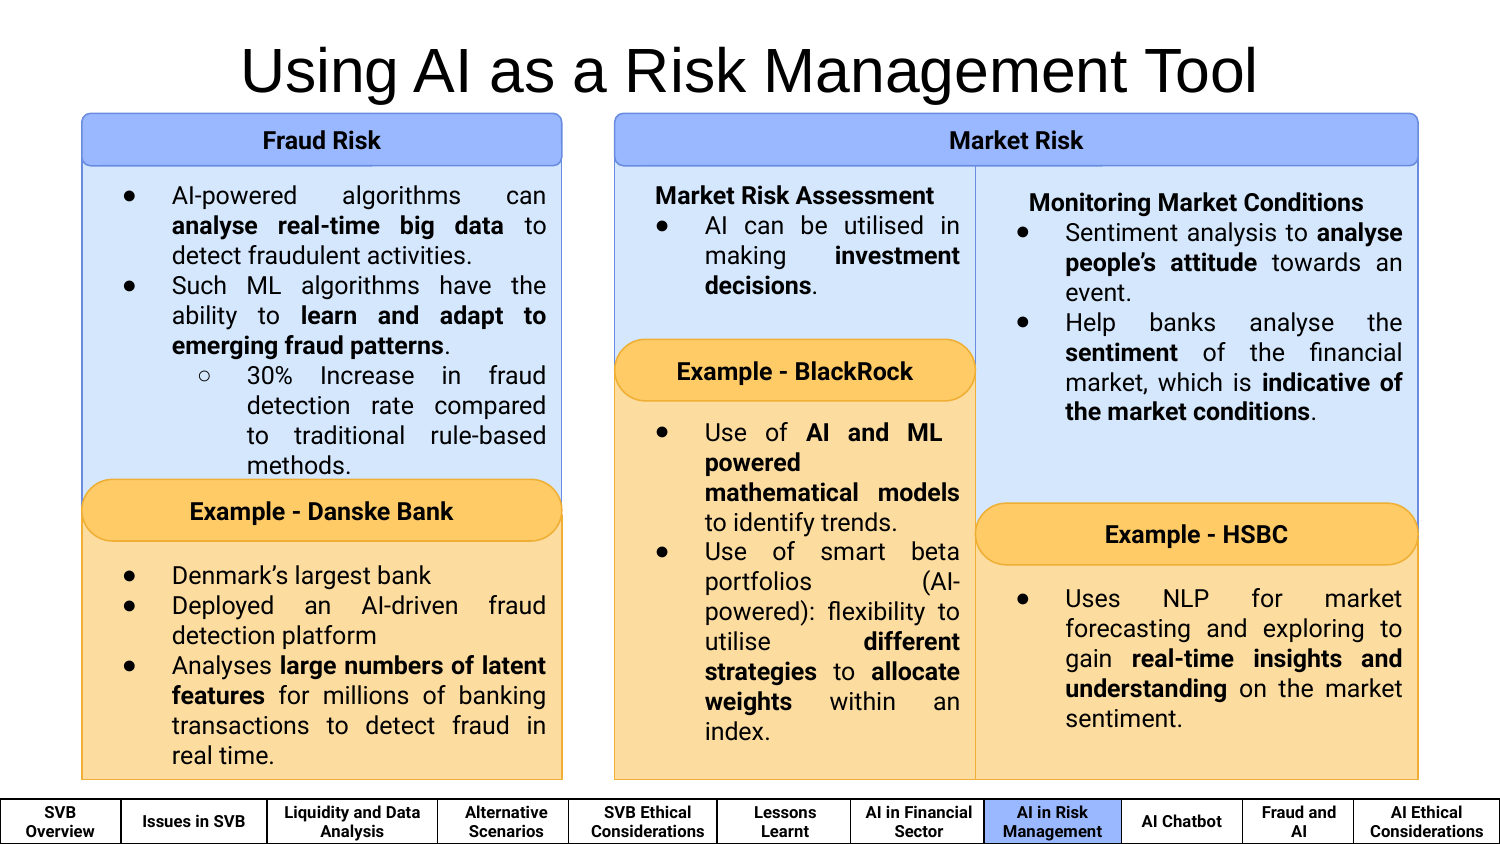

# Using AI as a Risk Management Tool
Fraud Risk

AI-powered algorithms can analyse real-time big data to detect fraudulent activities.
Such ML algorithms have the ability to learn and adapt to emerging fraud patterns.
30% Increase in fraud detection rate compared to traditional rule-based methods.
Example - Danske Bank

Denmark’s largest bank
Deployed an AI-driven fraud detection platform
Analyses large numbers of latent features for millions of banking transactions to detect fraud in real time.
Market Risk

Market Risk Assessment
AI can be utilised in making investment decisions.

Monitoring Market Conditions
Sentiment analysis to analyse people’s attitude towards an event.
Help banks analyse the sentiment of the financial market, which is indicative of the market conditions.
Example - BlackRock

Use of AI and ML  powered mathematical models to identify trends.
Use of smart beta portfolios (AI-powered): flexibility to utilise different strategies to allocate weights within an index.
Example - HSBC

Uses NLP for market forecasting and exploring to gain real-time insights and understanding on the market sentiment.
SVB Overview
Issues in SVB
Liquidity and Data Analysis
Alternative Scenarios
SVB Ethical Considerations
Lessons Learnt
AI in Financial Sector
AI in Risk Management
AI Chatbot
Fraud and AI
AI Ethical Considerations